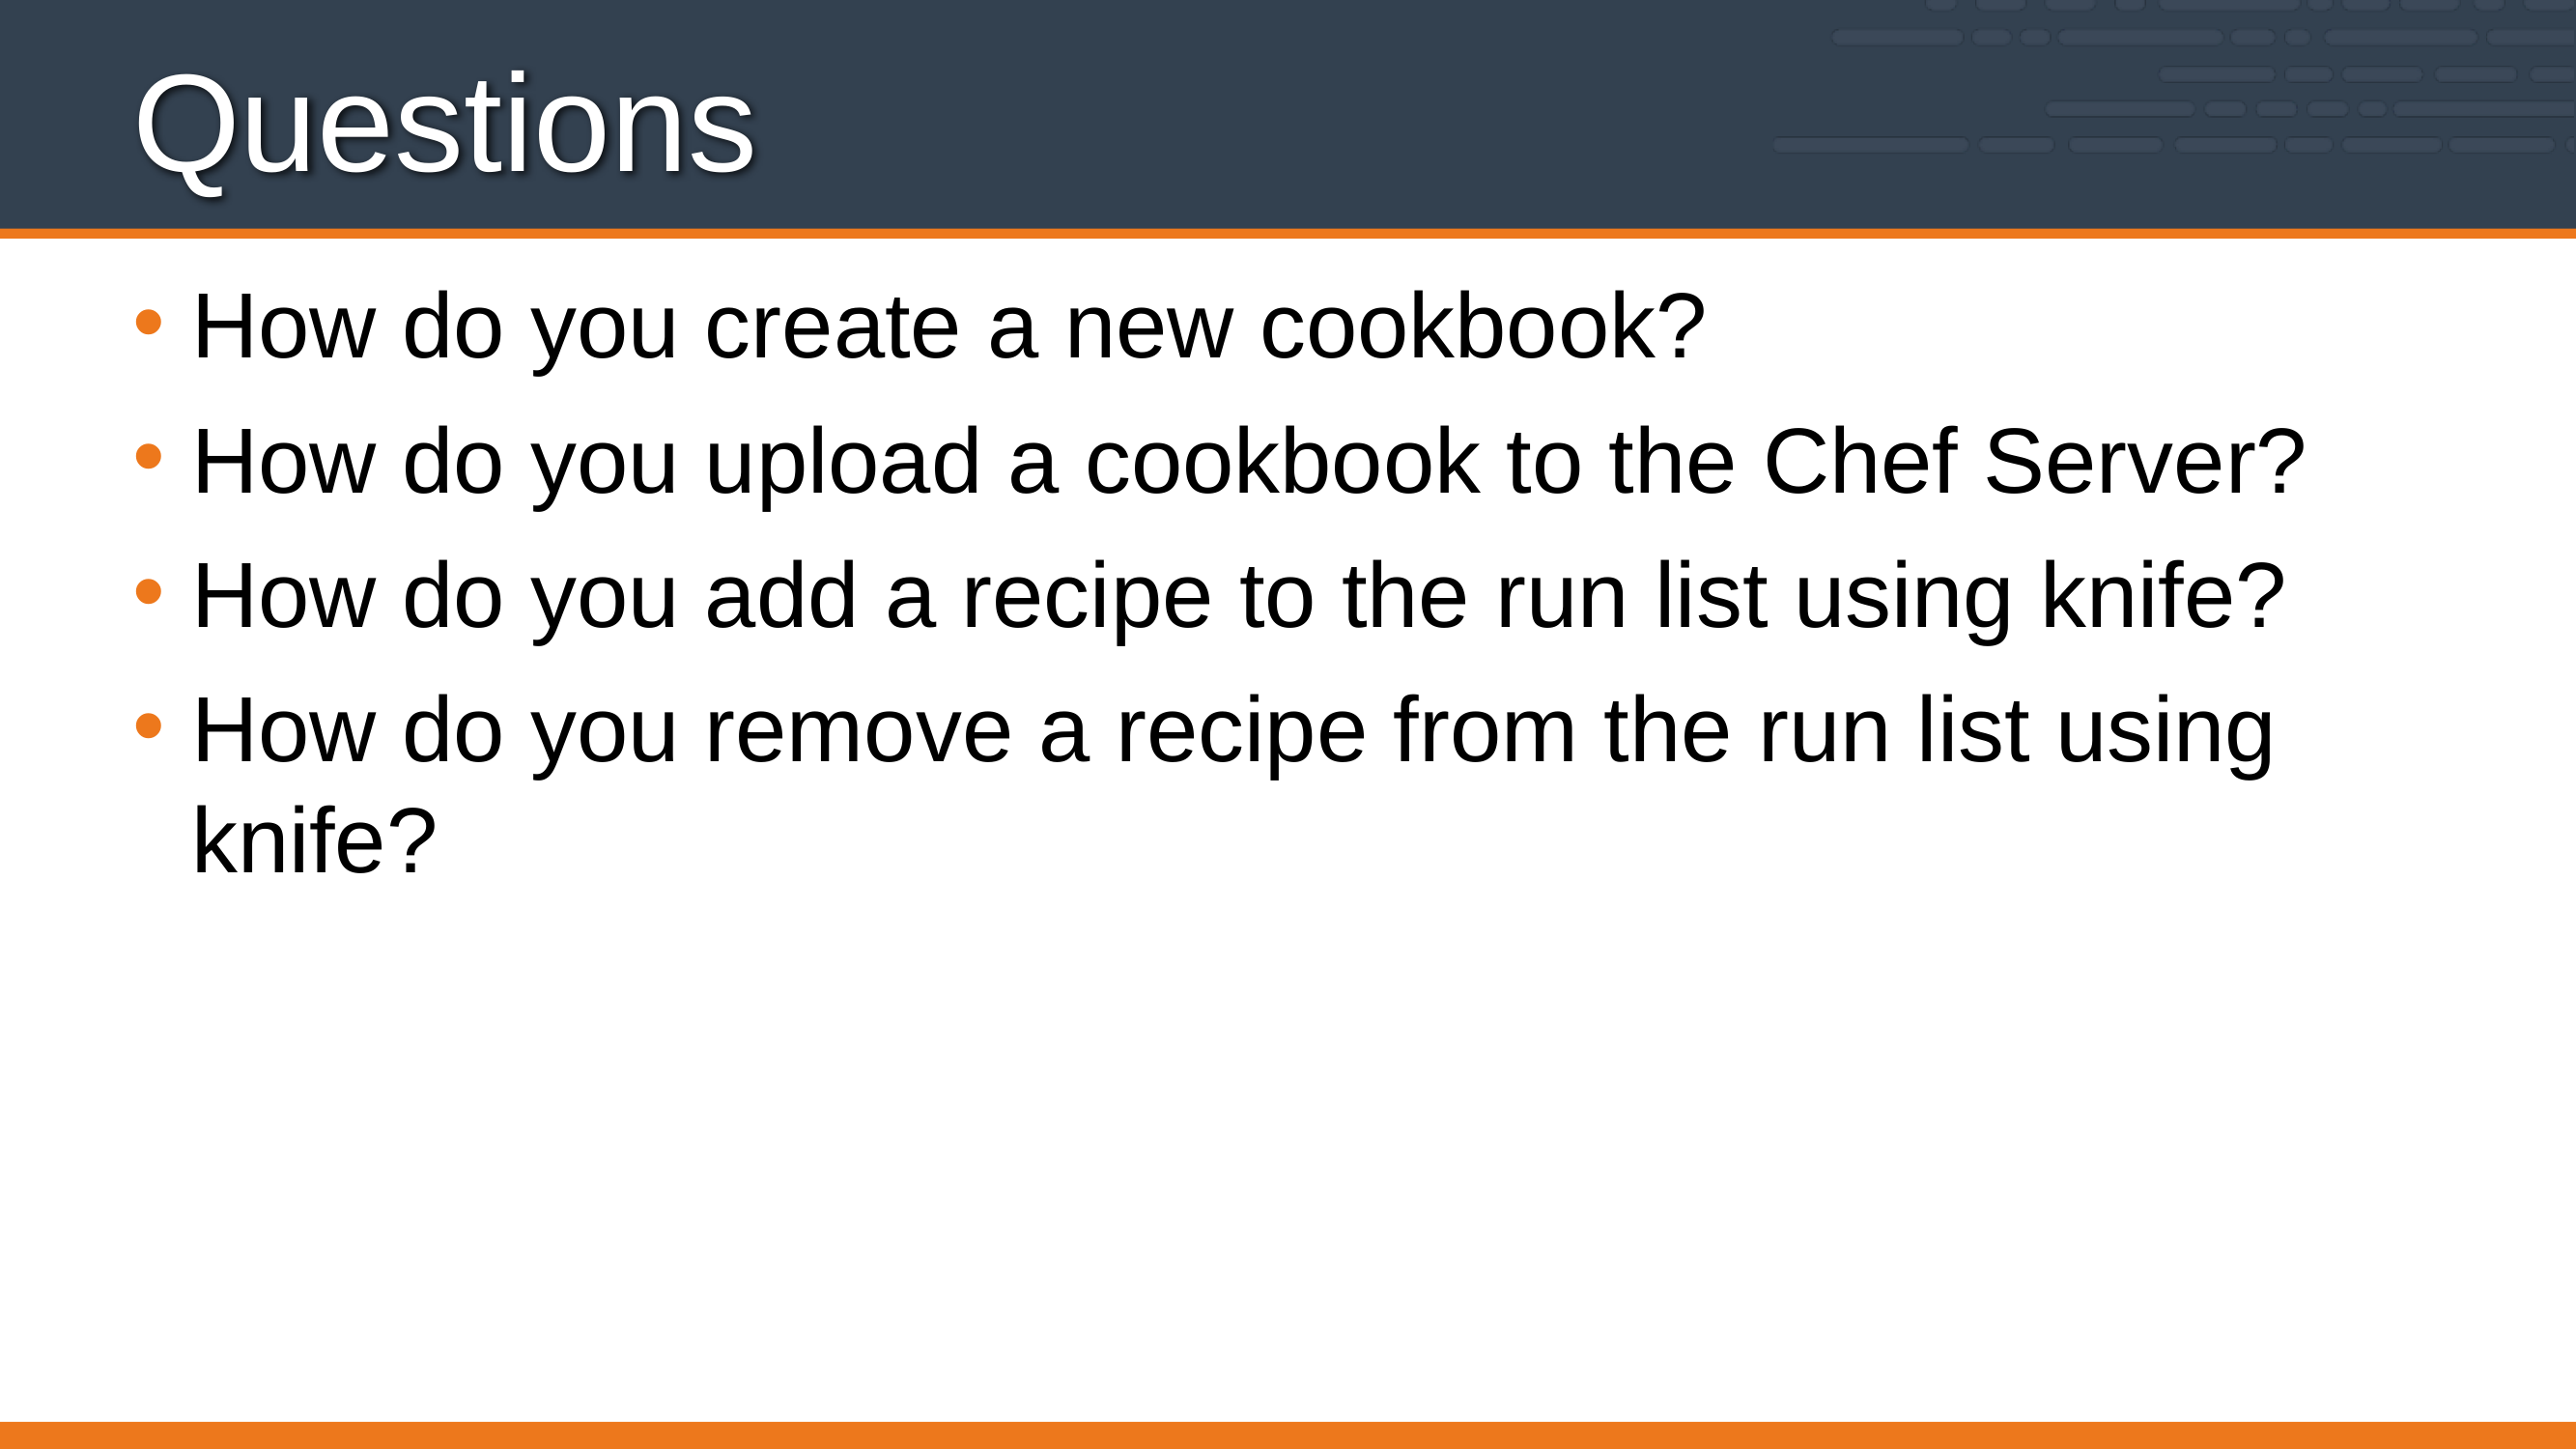

# Questions
How do you create a new cookbook?
How do you upload a cookbook to the Chef Server?
How do you add a recipe to the run list using knife?
How do you remove a recipe from the run list using knife?